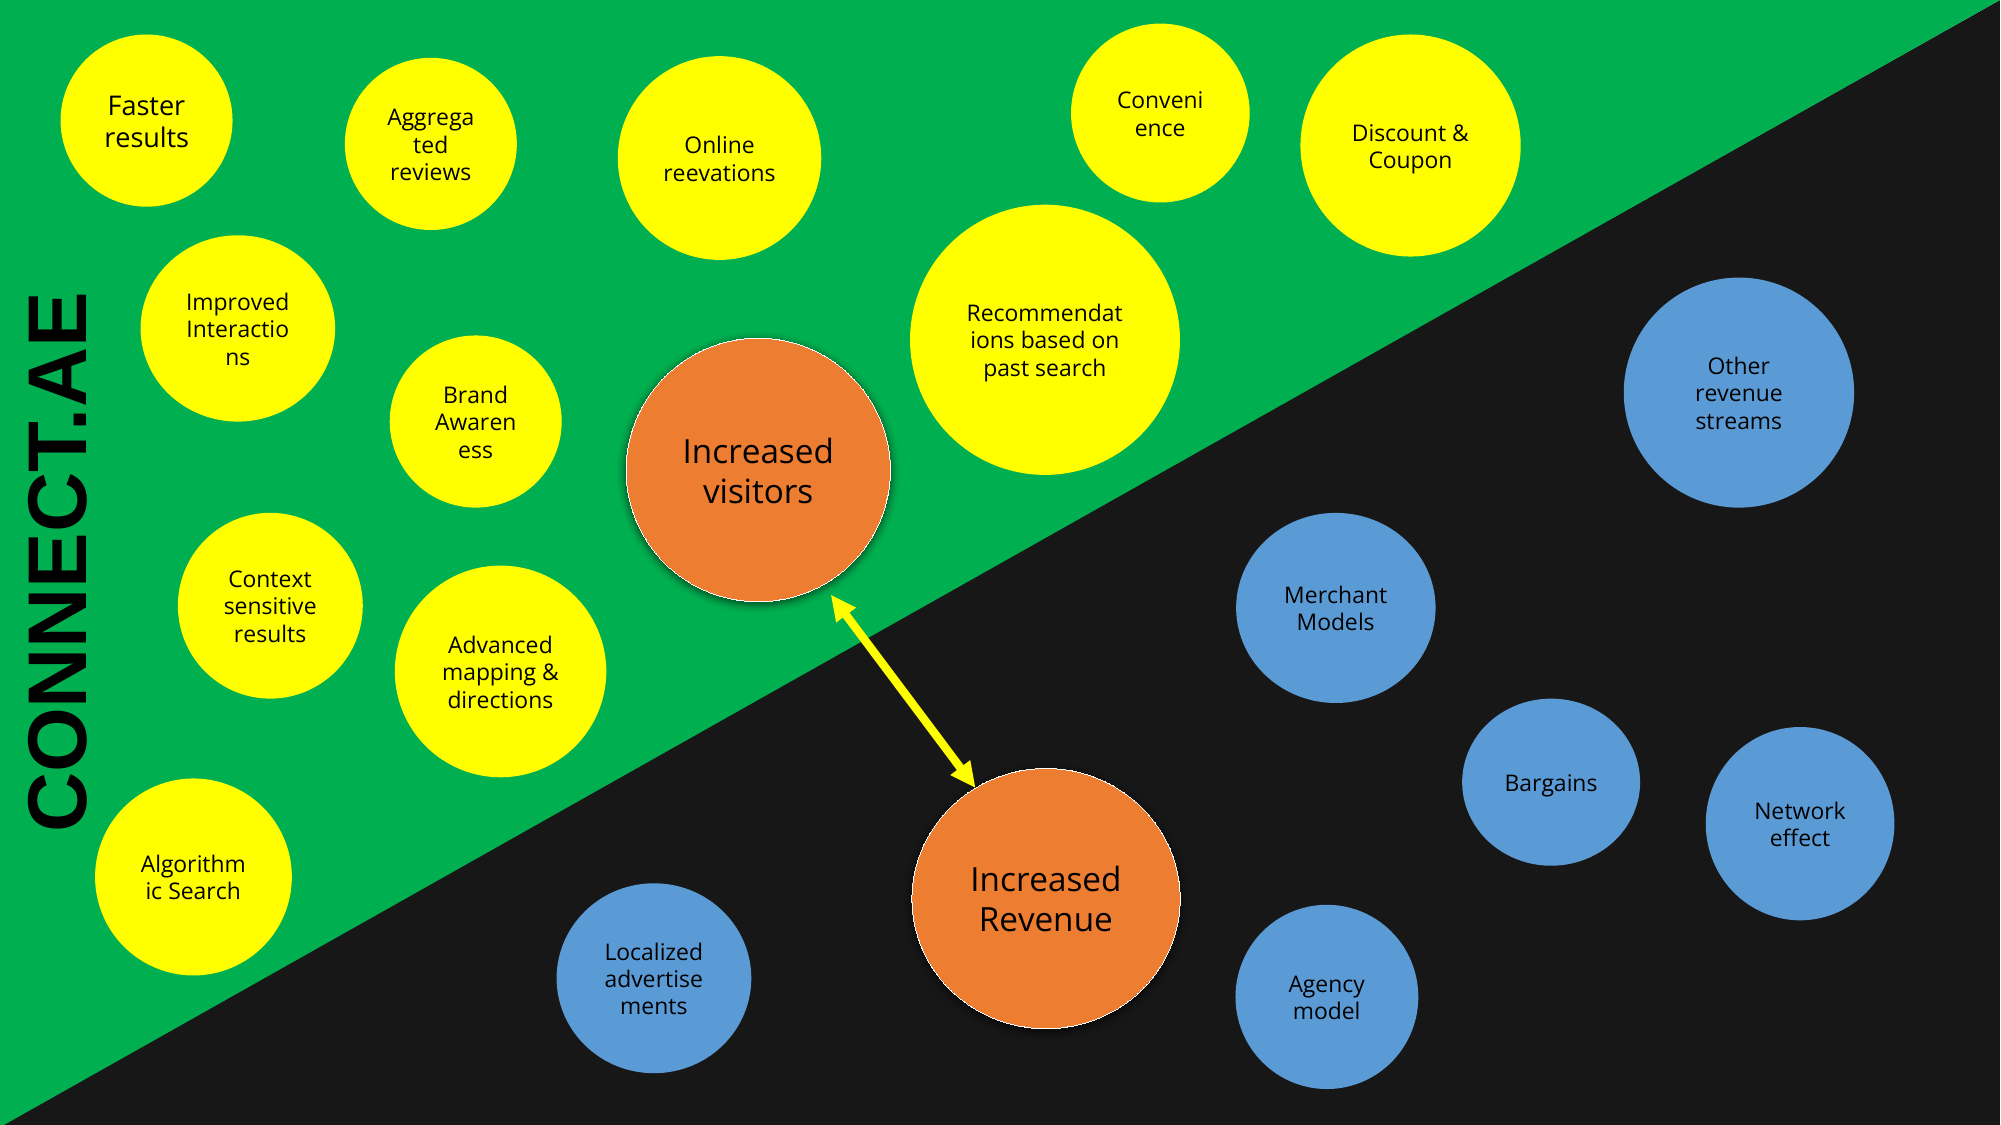

Convenience
Faster results
Discount & Coupon
Online reevations
Aggregated reviews
Recommendations based on past search
Improved Interactions
Other revenue streams
Brand Awareness
Increased visitors
CONNECT.AE
Context sensitive results
Merchant Models
Advanced mapping & directions
Bargains
Network effect
Increased Revenue
Algorithmic Search
Localized advertisements
Agency model